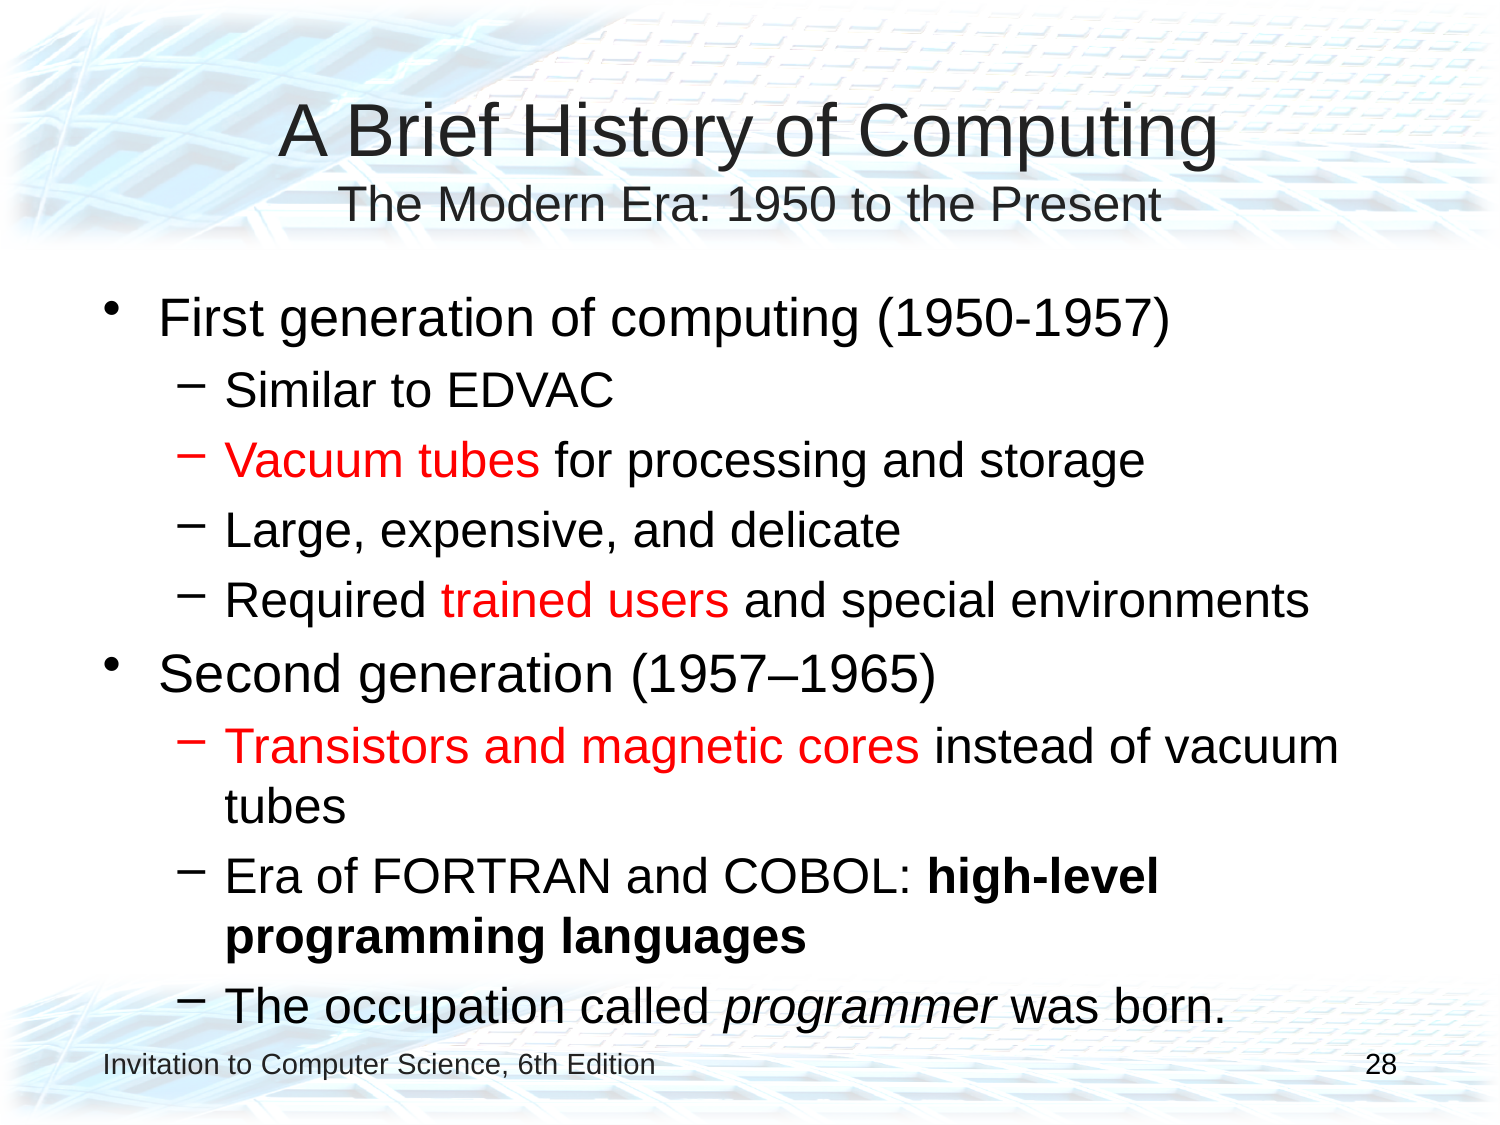

# A Brief History of Computing The Modern Era: 1950 to the Present
First generation of computing (1950-1957)
Similar to EDVAC
Vacuum tubes for processing and storage
Large, expensive, and delicate
Required trained users and special environments
Second generation (1957–1965)
Transistors and magnetic cores instead of vacuum tubes
Era of FORTRAN and COBOL: high-level programming languages
The occupation called programmer was born.
Invitation to Computer Science, 6th Edition
28